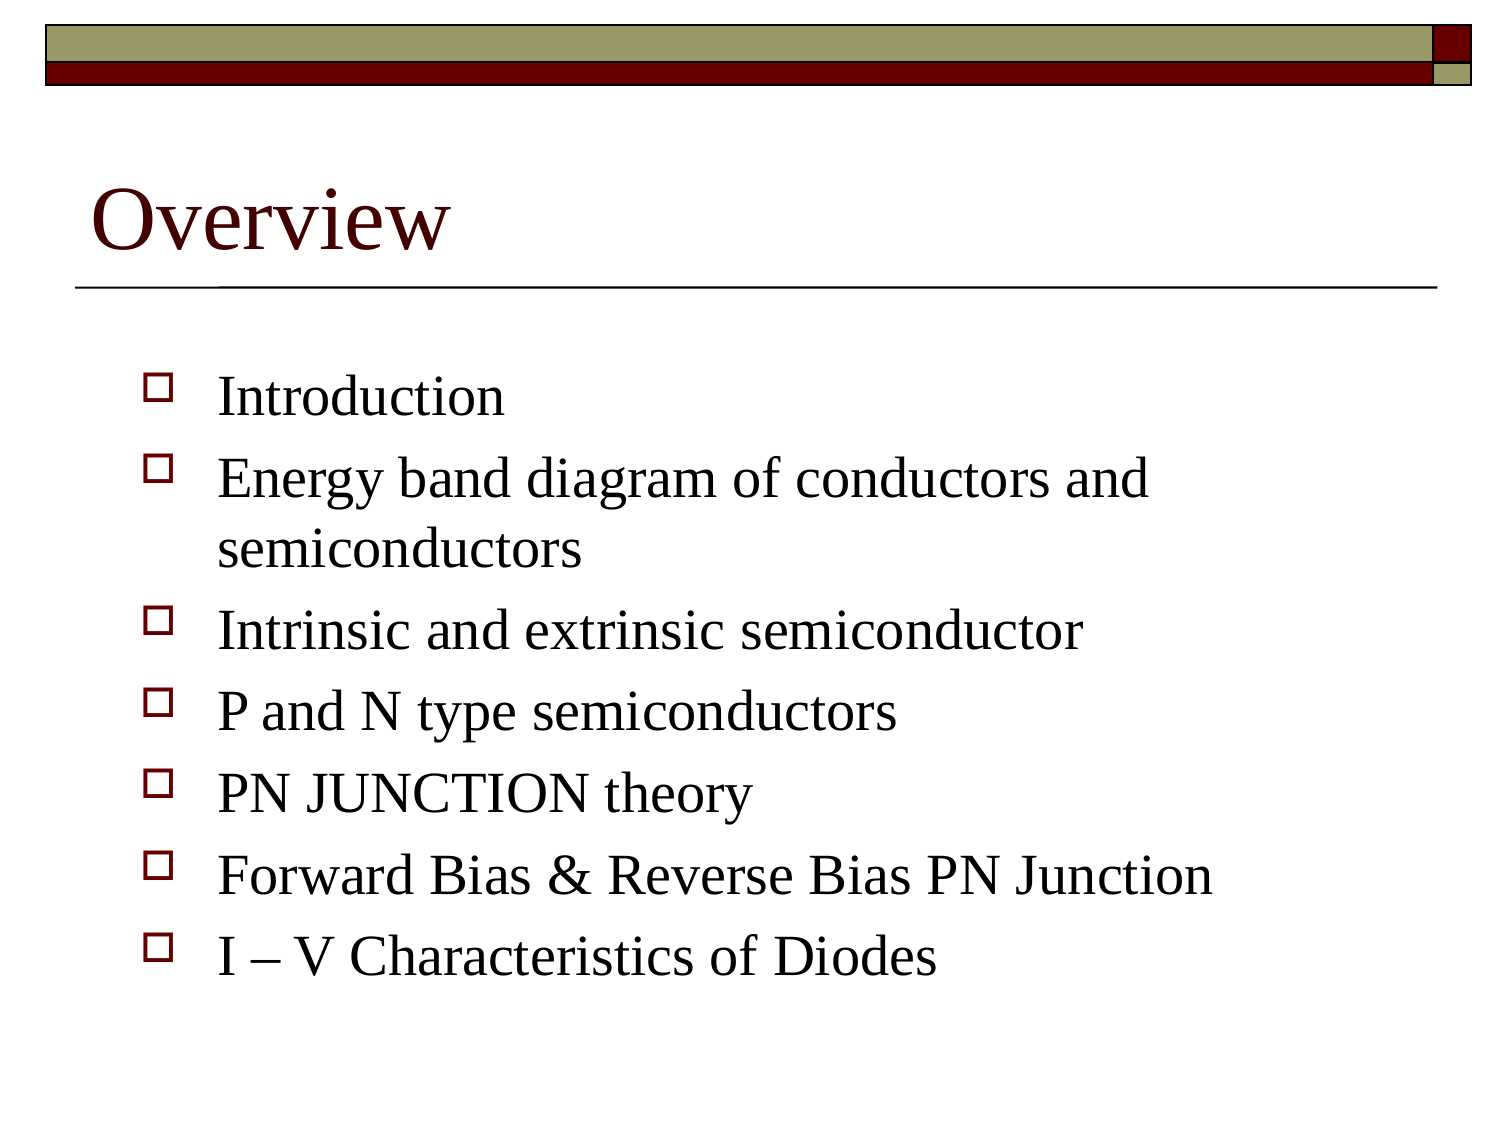

# Overview
Introduction
Energy band diagram of conductors and semiconductors
Intrinsic and extrinsic semiconductor
P and N type semiconductors
PN JUNCTION theory
Forward Bias & Reverse Bias PN Junction
I – V Characteristics of Diodes